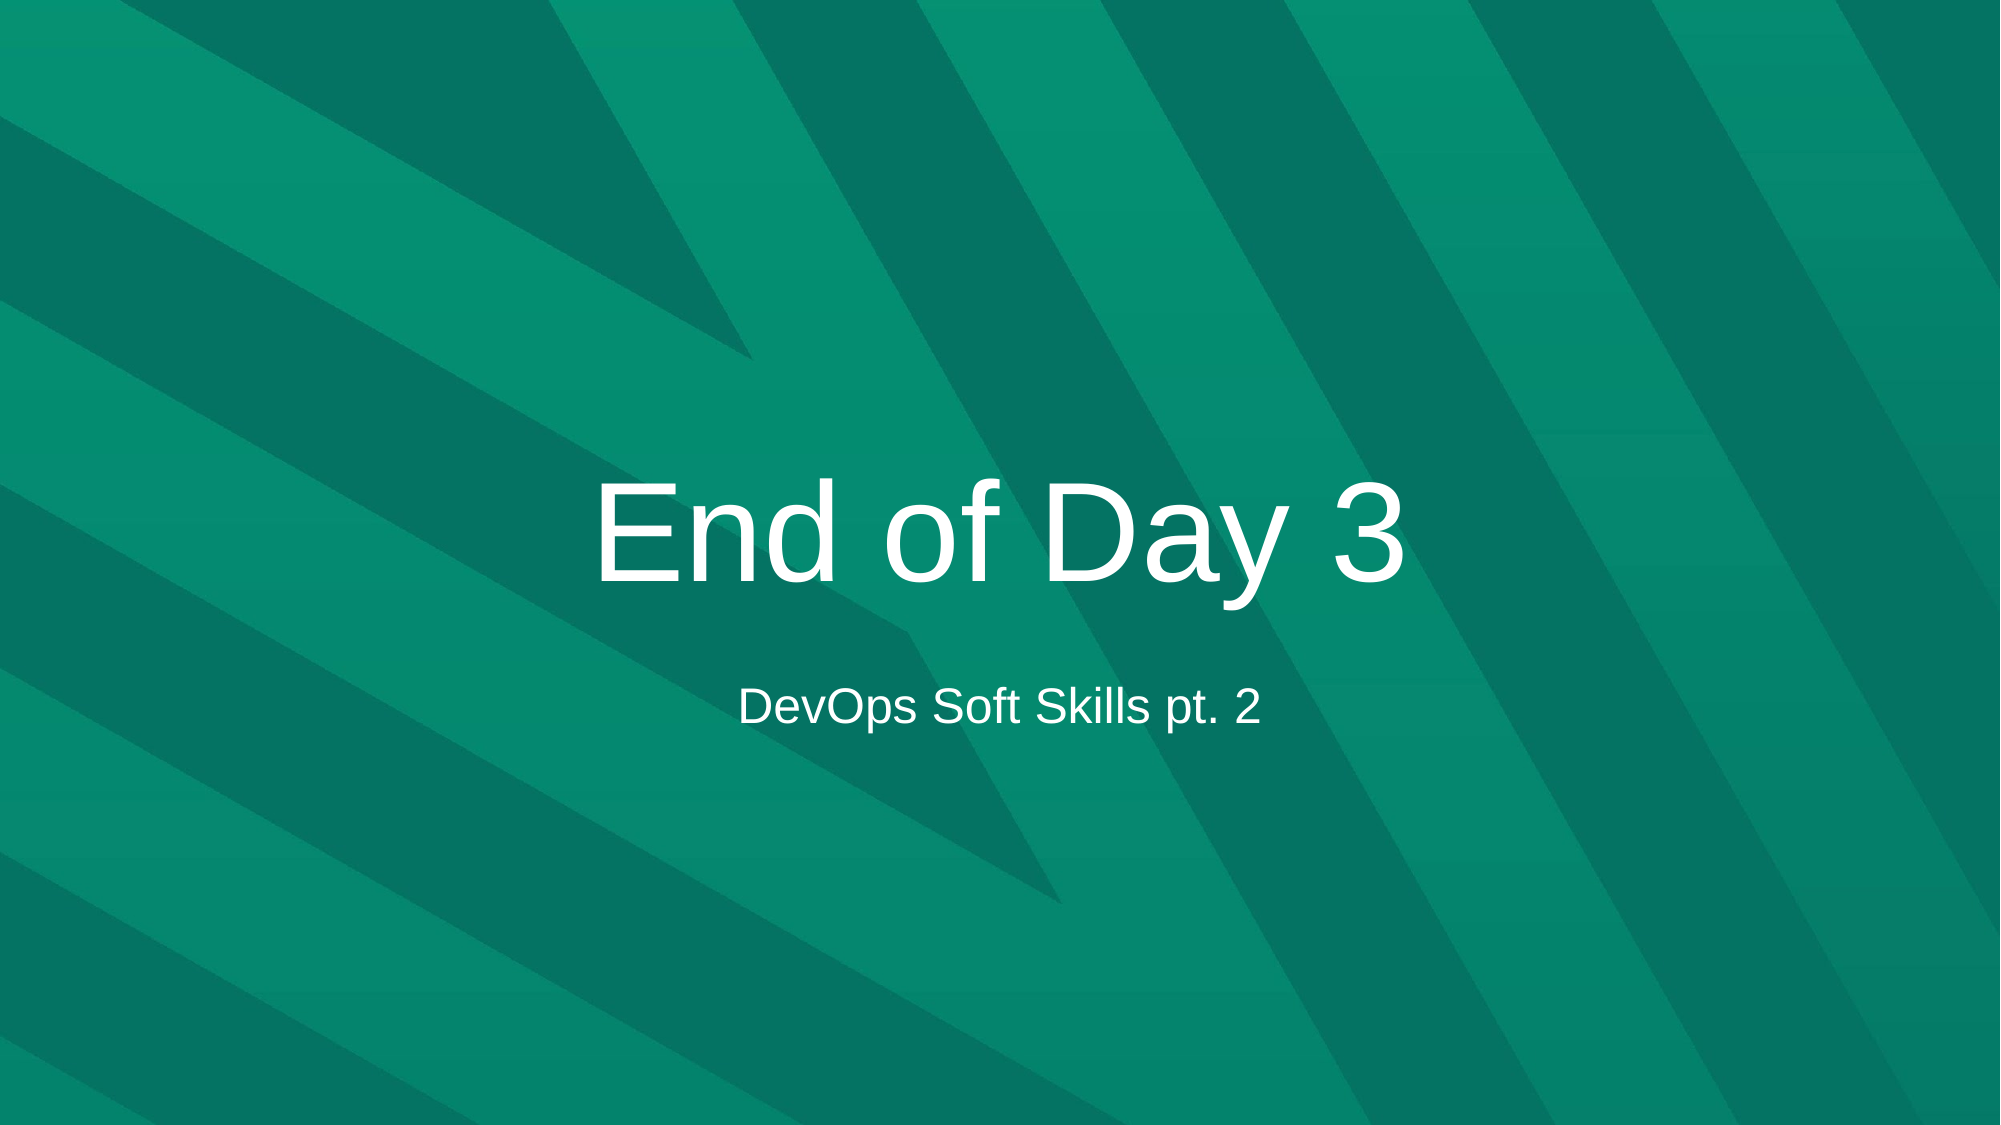

# End of Day 3
DevOps Soft Skills pt. 2